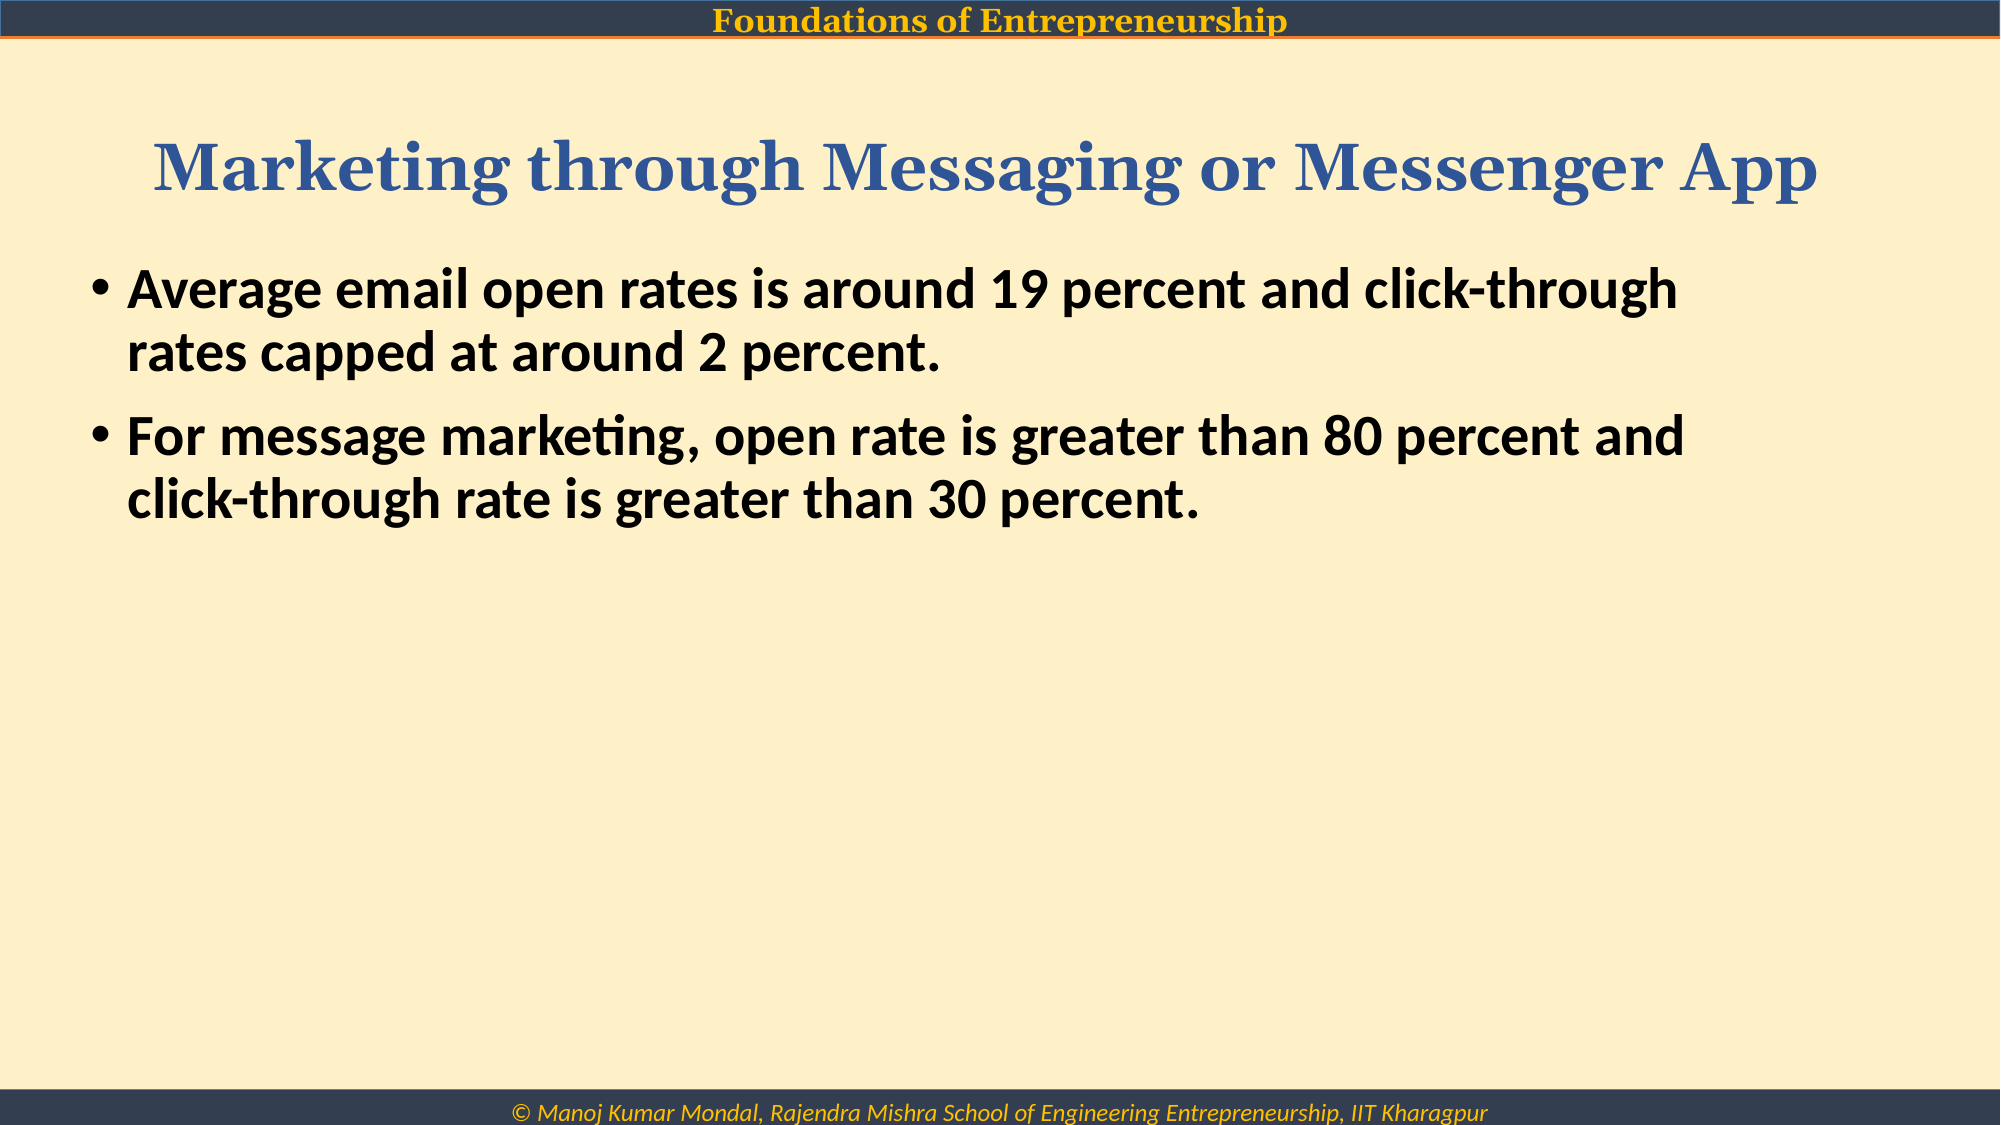

# Marketing through Messaging or Messenger App
Average email open rates is around 19 percent and click-through rates capped at around 2 percent.
For message marketing, open rate is greater than 80 percent and click-through rate is greater than 30 percent.